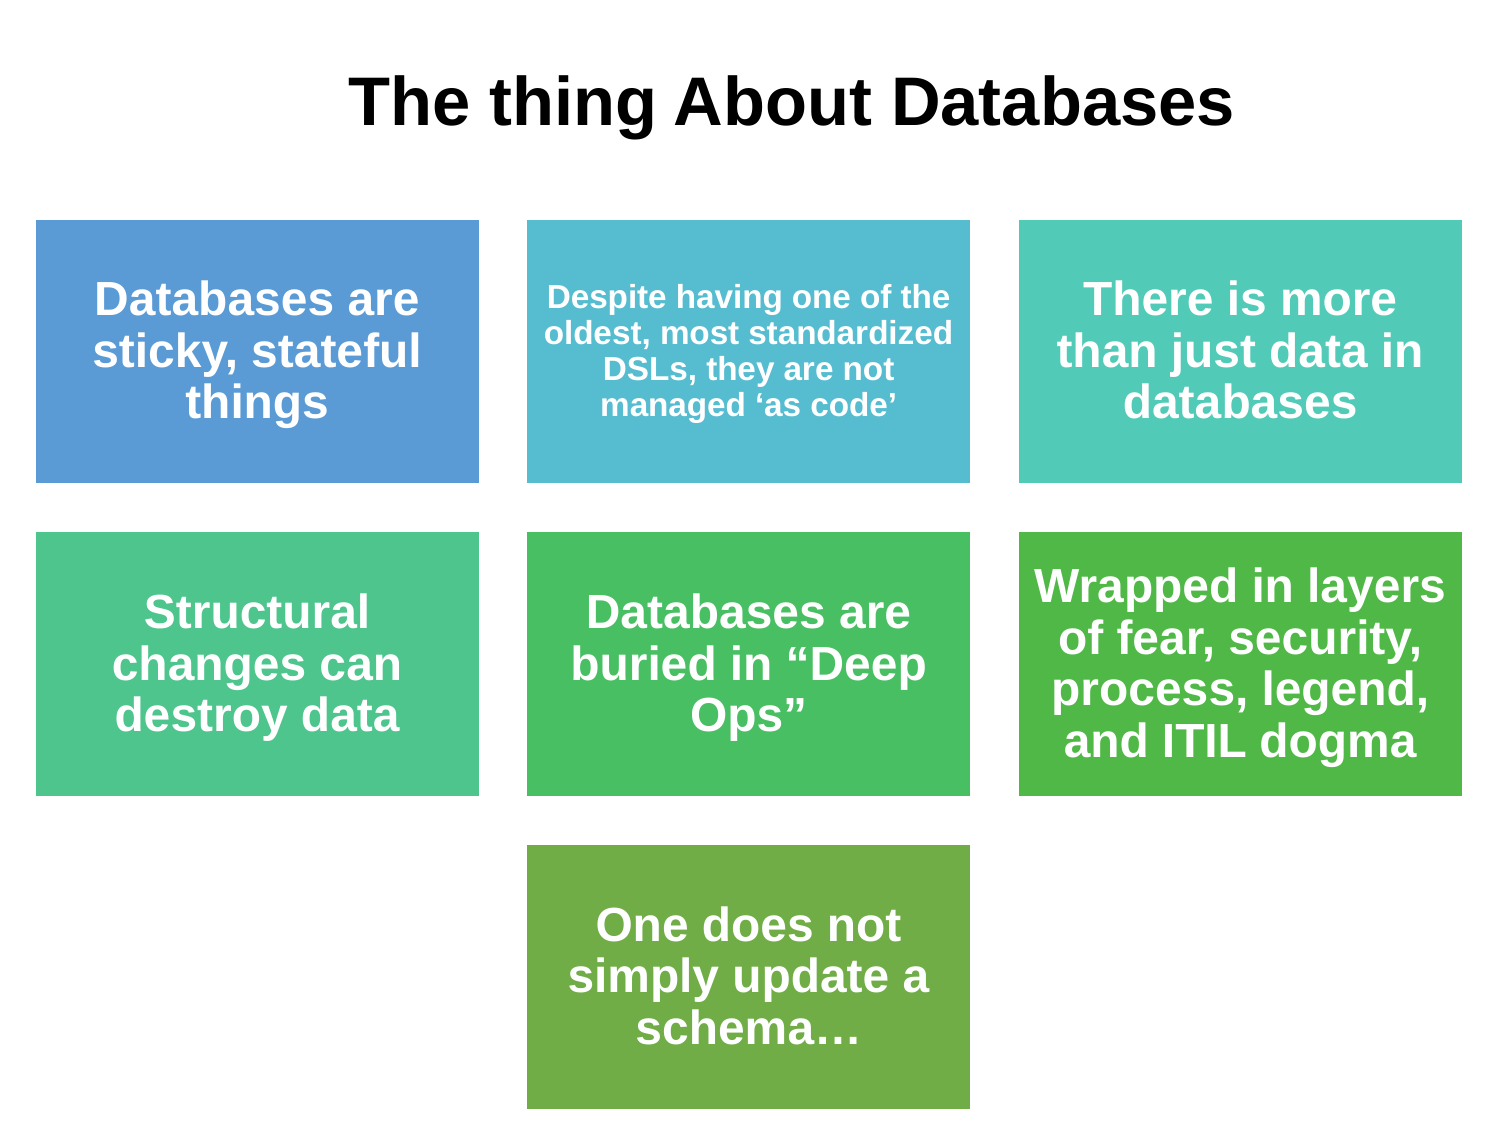

# The thing About Databases
Databases are sticky, stateful things
Despite having one of the oldest, most standardized DSLs, they are not managed ‘as code’
There is more than just data in databases
Structural changes can destroy data
Databases are buried in “Deep Ops”
Wrapped in layers of fear, security, process, legend, and ITIL dogma
One does not simply update a schema…